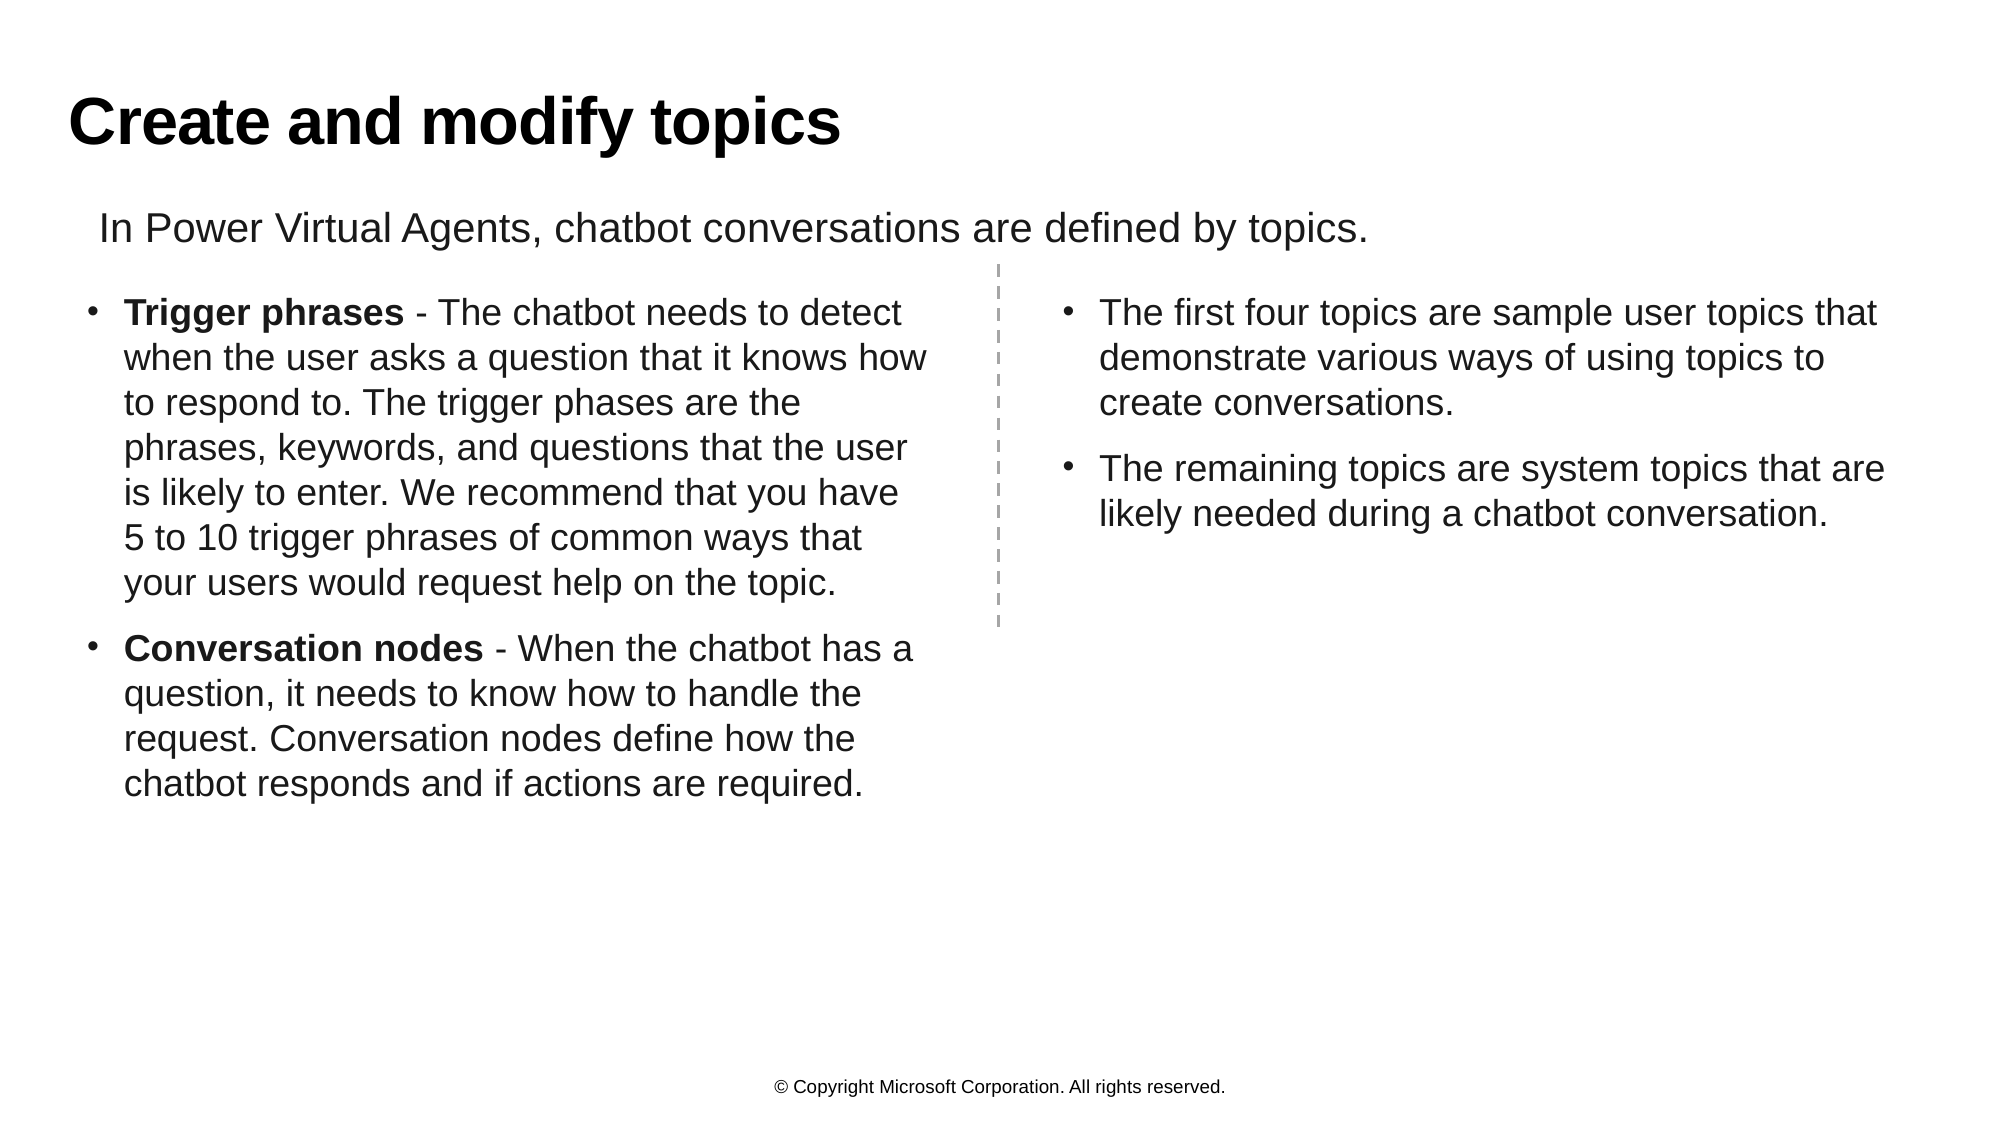

# Create and modify topics
In Power Virtual Agents, chatbot conversations are defined by topics.
Trigger phrases - The chatbot needs to detect when the user asks a question that it knows how to respond to. The trigger phases are the phrases, keywords, and questions that the user is likely to enter. We recommend that you have 5 to 10 trigger phrases of common ways that your users would request help on the topic.
Conversation nodes - When the chatbot has a question, it needs to know how to handle the request. Conversation nodes define how the chatbot responds and if actions are required.

The first four topics are sample user topics that demonstrate various ways of using topics to create conversations.
The remaining topics are system topics that are likely needed during a chatbot conversation.